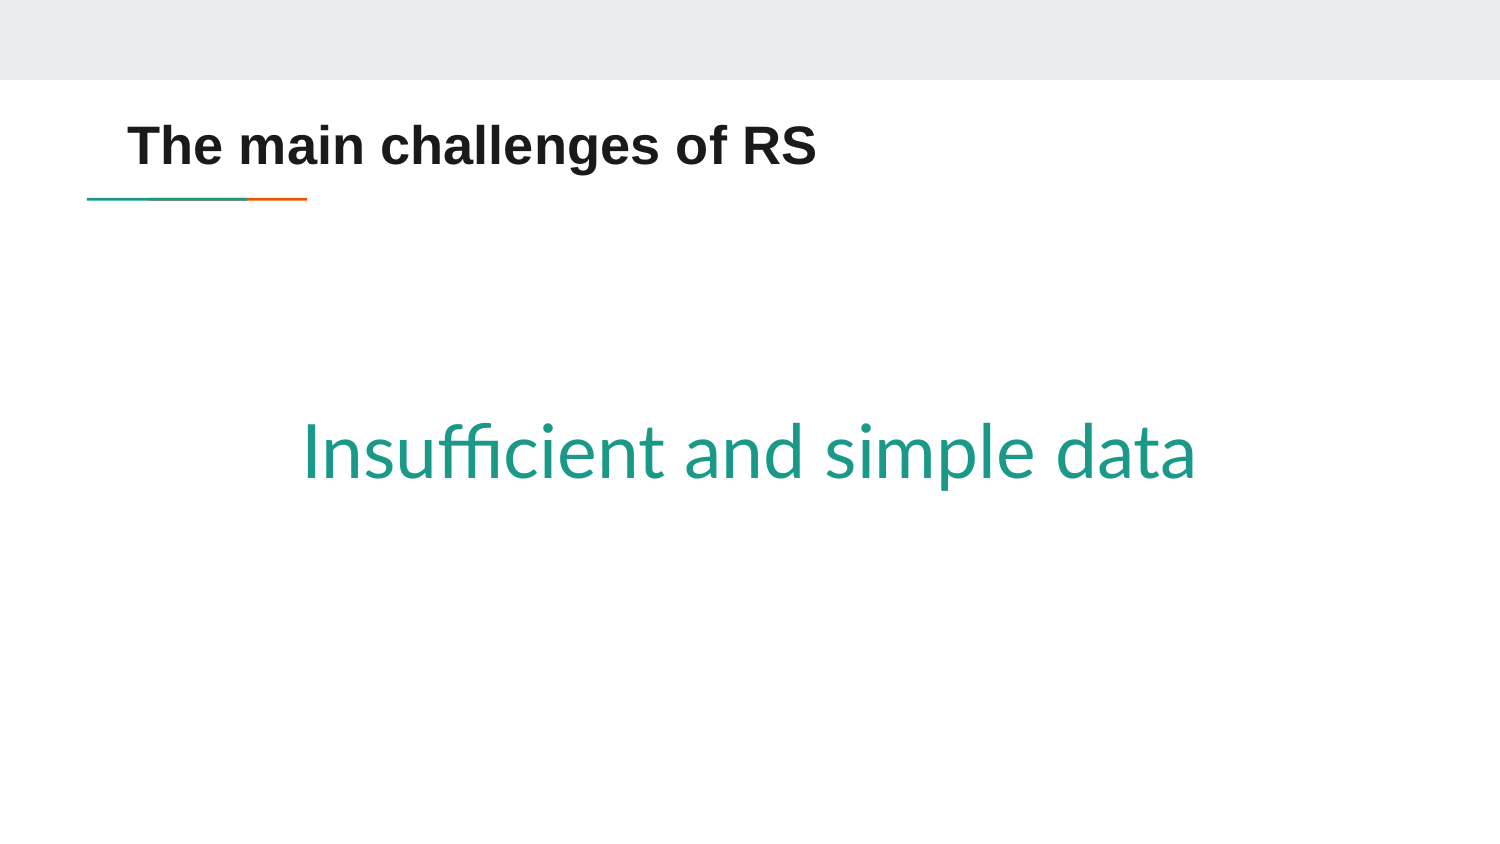

# The main challenges of RS
Insufficient and simple data